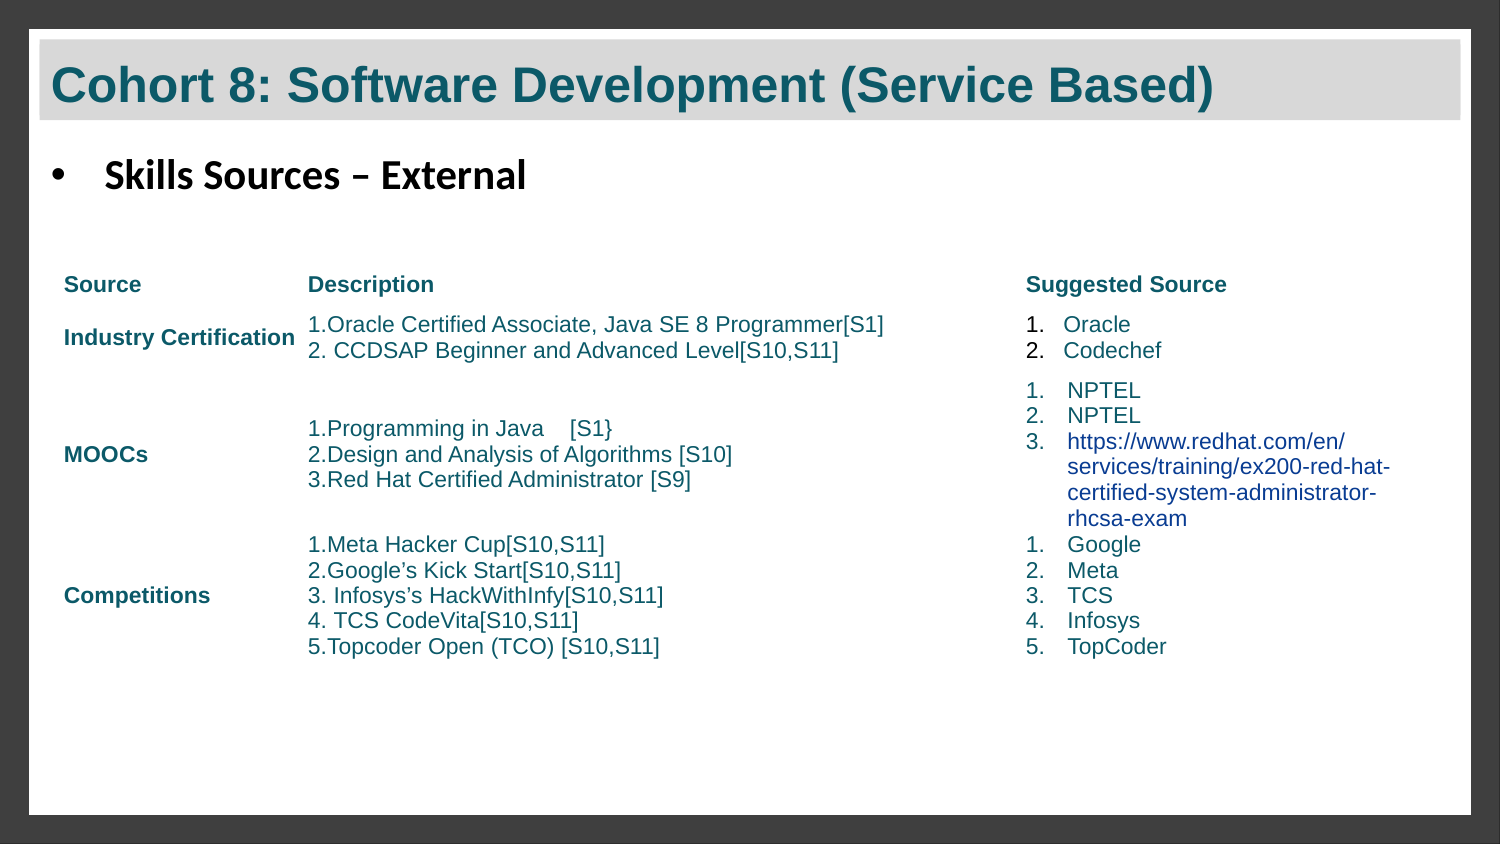

# Cohort 8: Software Development (Service Based)
Cohort 8: Software Development (Service Based)
Skills Sources – External
| Source | Description | Suggested Source |
| --- | --- | --- |
| Industry Certification | Oracle Certified Associate, Java SE 8 Programmer[S1] 2. CCDSAP Beginner and Advanced Level[S10,S11] | Oracle Codechef |
| MOOCs | Programming in Java [S1} Design and Analysis of Algorithms [S10] Red Hat Certified Administrator [S9] | NPTEL NPTEL https://www.redhat.com/en/services/training/ex200-red-hat-certified-system-administrator-rhcsa-exam |
| Competitions | Meta Hacker Cup[S10,S11] Google’s Kick Start[S10,S11] Infosys’s HackWithInfy[S10,S11] TCS CodeVita[S10,S11] Topcoder Open (TCO) [S10,S11] | Google Meta TCS Infosys TopCoder |